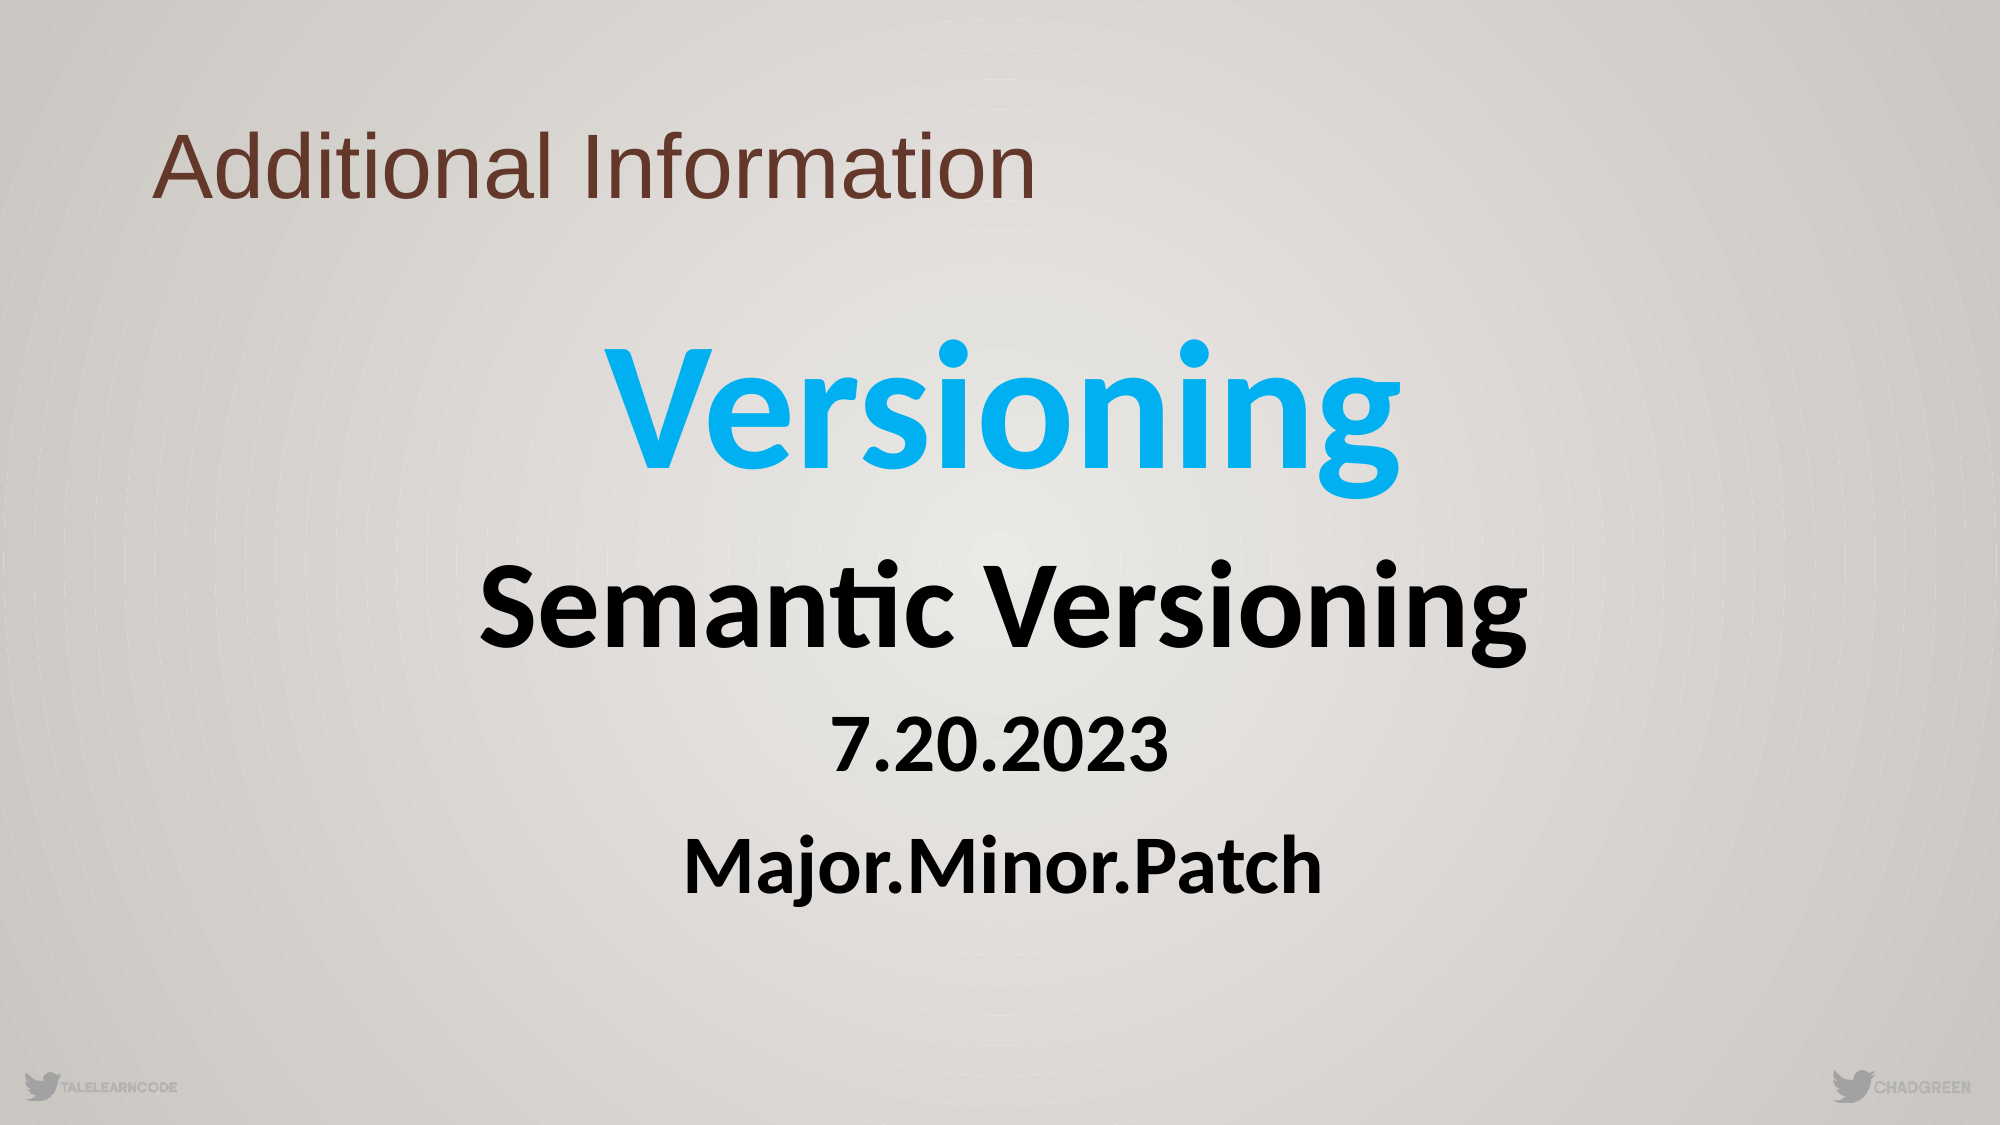

# Additional Information
Versioning
Semantic Versioning
7.20.2023
Major.Minor.Patch